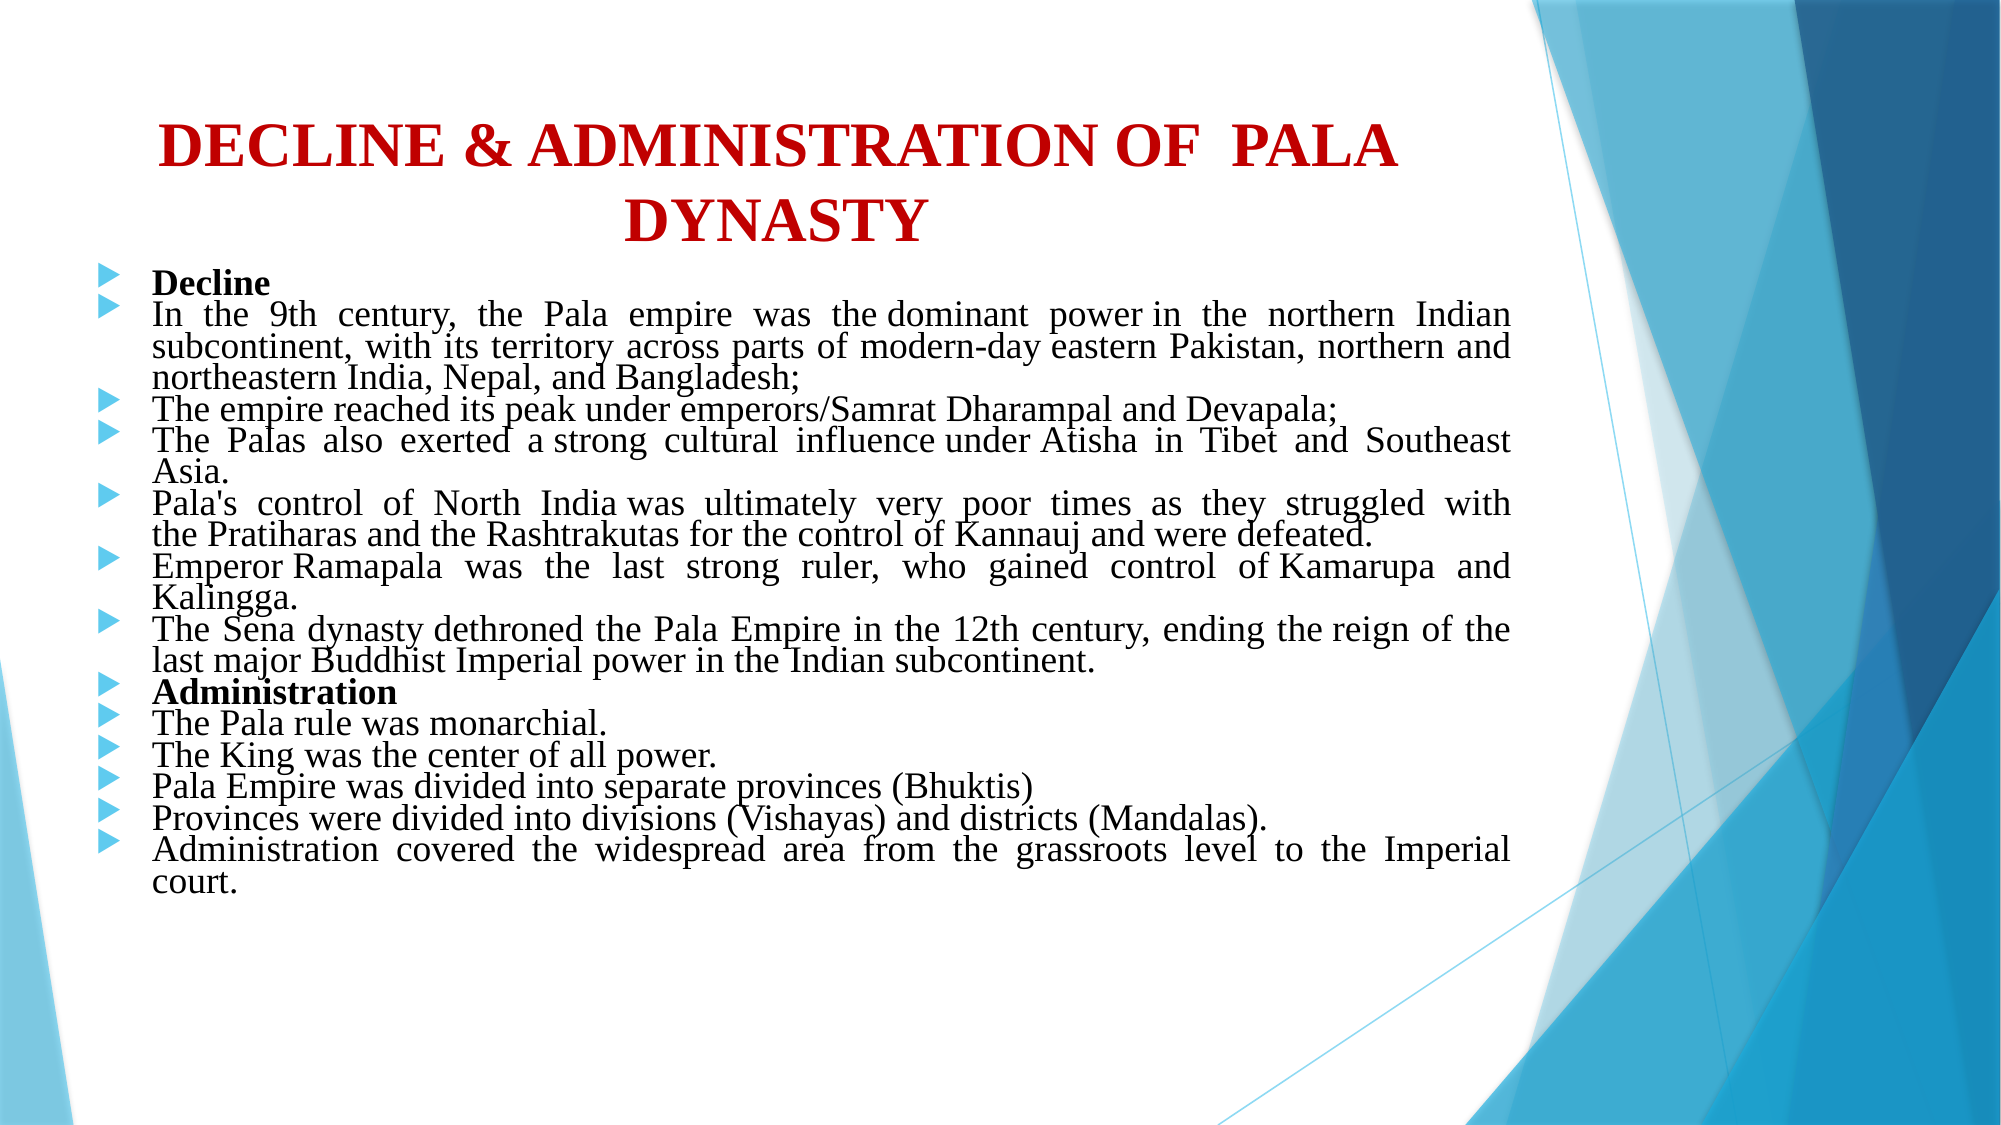

# DECLINE & ADMINISTRATION OF  PALA DYNASTY
Decline
In the 9th century, the Pala empire was the dominant power in the northern Indian subcontinent, with its territory across parts of modern-day eastern Pakistan, northern and northeastern India, Nepal, and Bangladesh;
The empire reached its peak under emperors/Samrat Dharampal and Devapala;
The Palas also exerted a strong cultural influence under Atisha in Tibet and Southeast Asia.
Pala's control of North India was ultimately very poor times as they struggled with the Pratiharas and the Rashtrakutas for the control of Kannauj and were defeated.
Emperor Ramapala was the last strong ruler, who gained control of Kamarupa and Kalingga.
The Sena dynasty dethroned the Pala Empire in the 12th century, ending the reign of the last major Buddhist Imperial power in the Indian subcontinent.
Administration
The Pala rule was monarchial.
The King was the center of all power.
Pala Empire was divided into separate provinces (Bhuktis)
Provinces were divided into divisions (Vishayas) and districts (Mandalas).
Administration covered the widespread area from the grassroots level to the Imperial court.